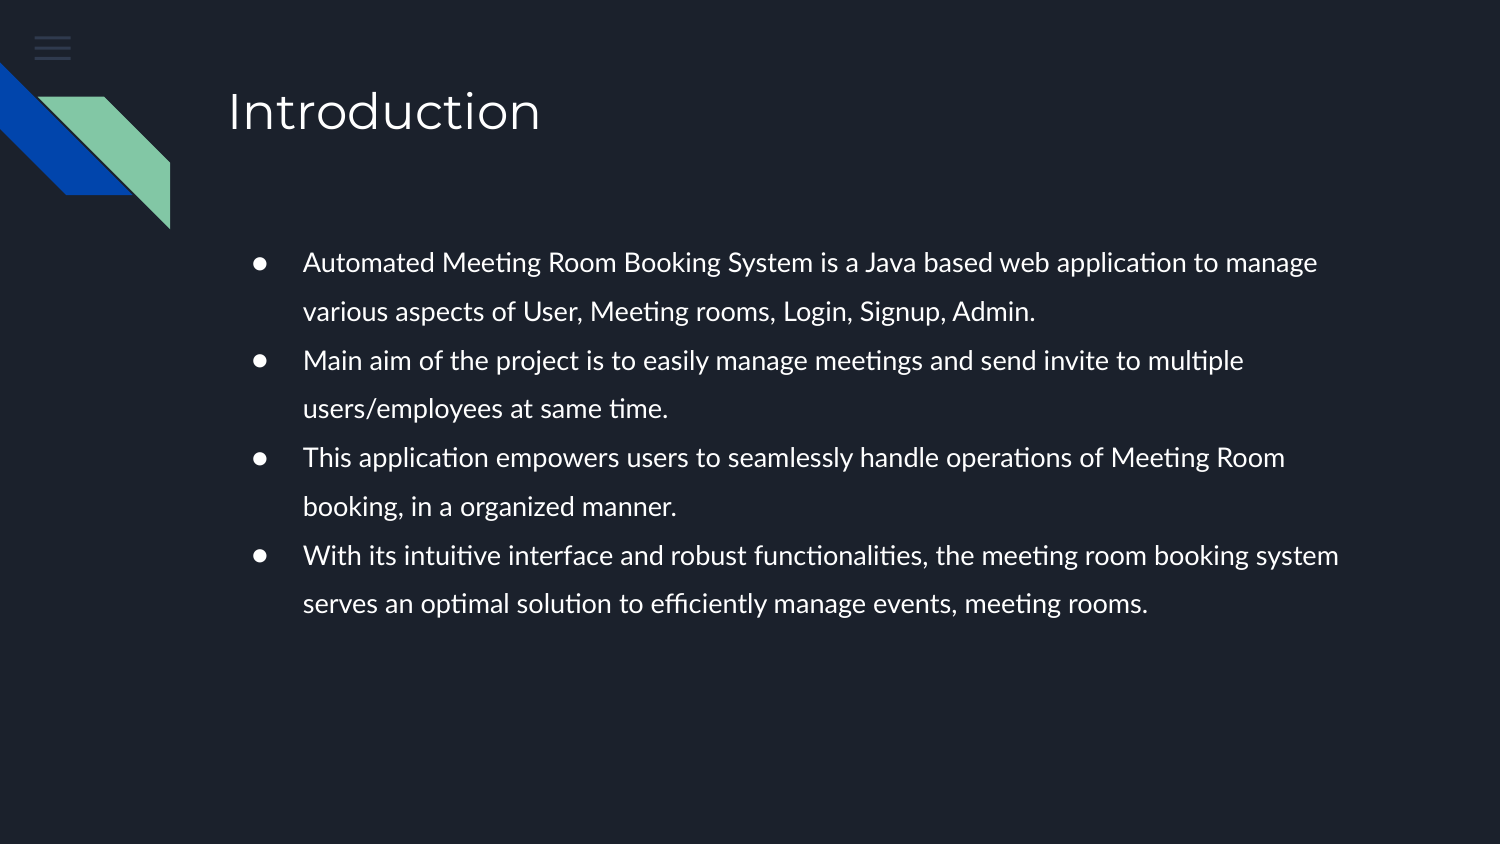

# Introduction
Automated Meeting Room Booking System is a Java based web application to manage various aspects of User, Meeting rooms, Login, Signup, Admin.
Main aim of the project is to easily manage meetings and send invite to multiple users/employees at same time.
This application empowers users to seamlessly handle operations of Meeting Room booking, in a organized manner.
With its intuitive interface and robust functionalities, the meeting room booking system serves an optimal solution to efficiently manage events, meeting rooms.